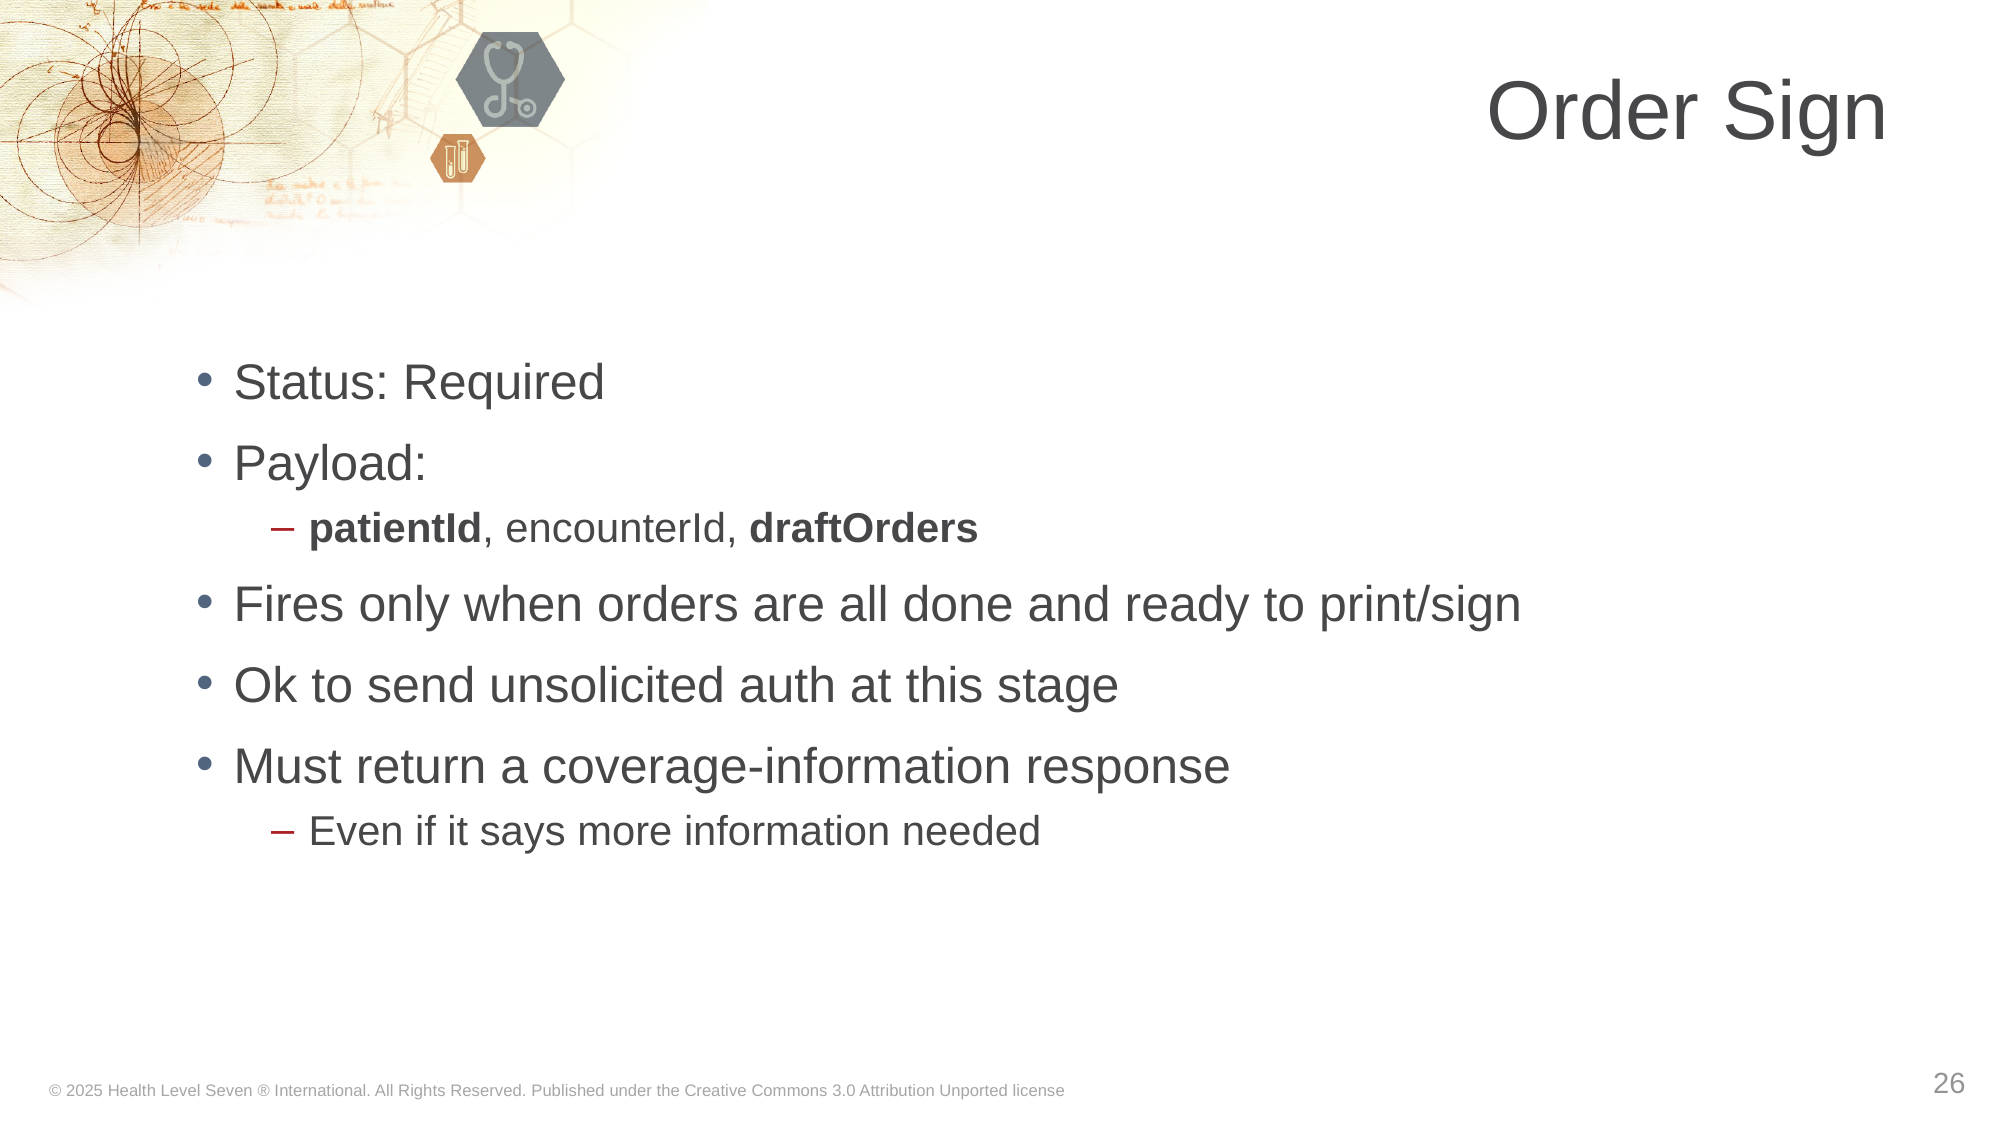

# Order Sign
Status: Required
Payload:
patientId, encounterId, draftOrders
Fires only when orders are all done and ready to print/sign
Ok to send unsolicited auth at this stage
Must return a coverage-information response
Even if it says more information needed
26